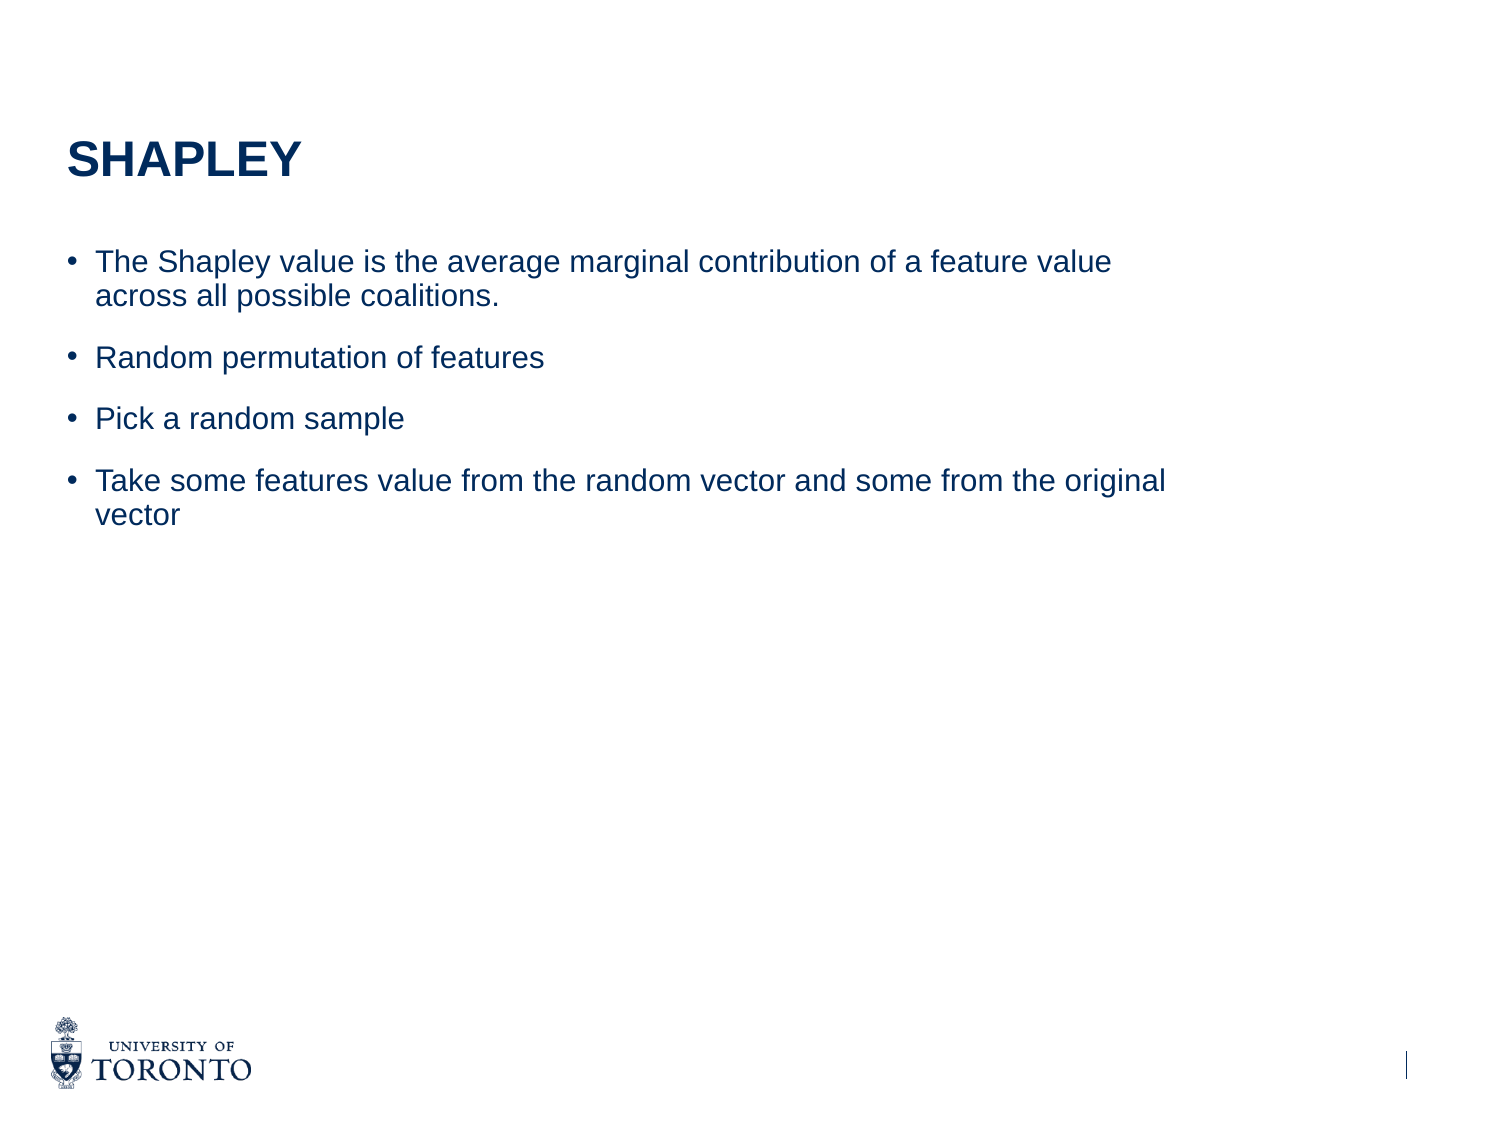

# Shapley
The Shapley value is the average marginal contribution of a feature value across all possible coalitions.
Random permutation of features
Pick a random sample
Take some features value from the random vector and some from the original vector